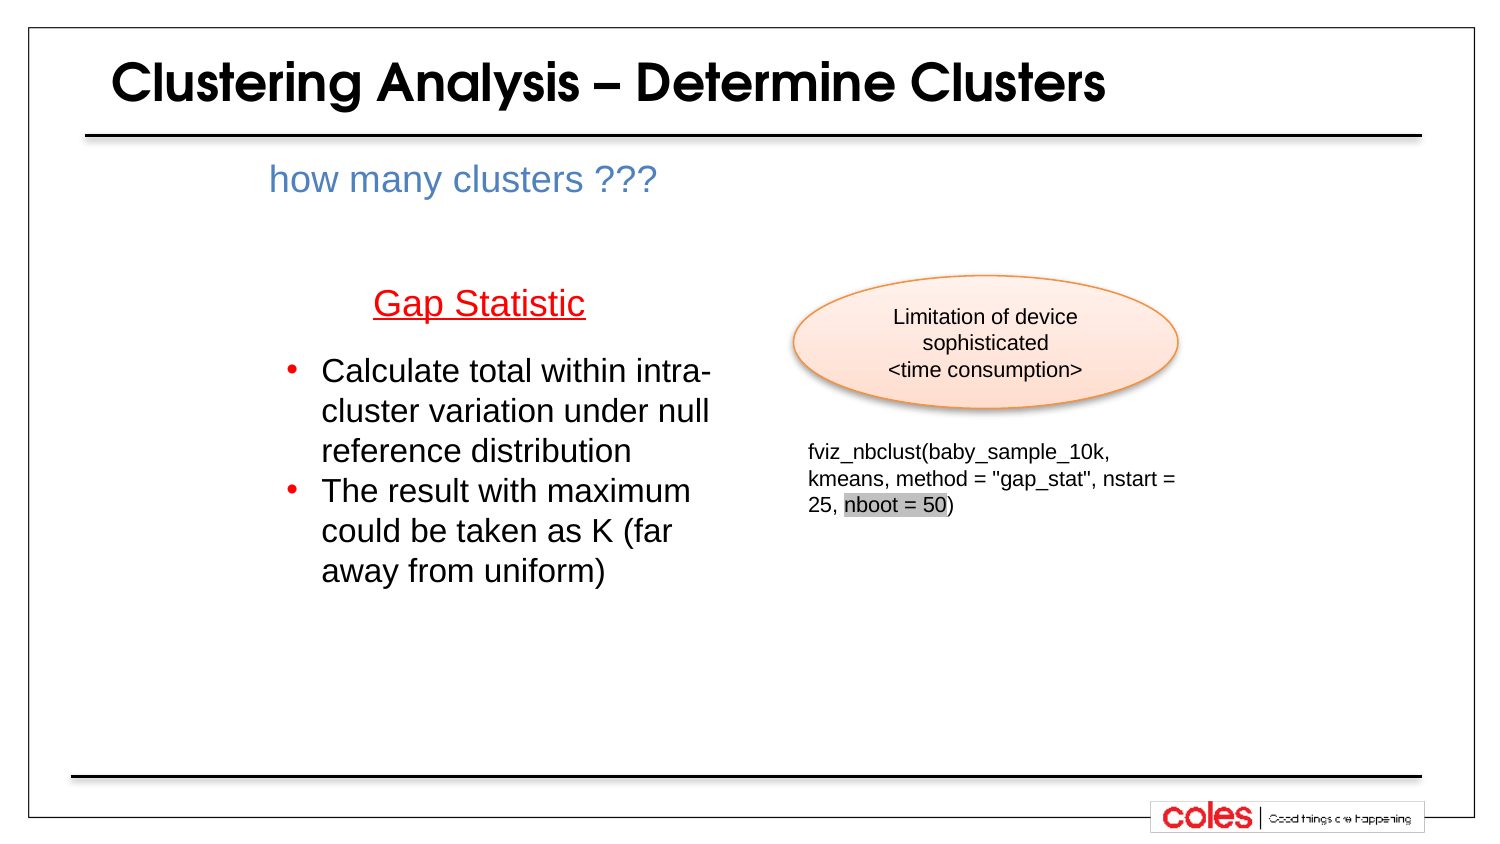

# Clustering Analysis – Determine Clusters
how many clusters ???
Gap Statistic

Limitation of device
sophisticated
<time consumption>
Calculate total within intra-cluster variation under null reference distribution
The result with maximum could be taken as K (far away from uniform)
fviz_nbclust(baby_sample_10k, kmeans, method = "gap_stat", nstart = 25, nboot = 50)